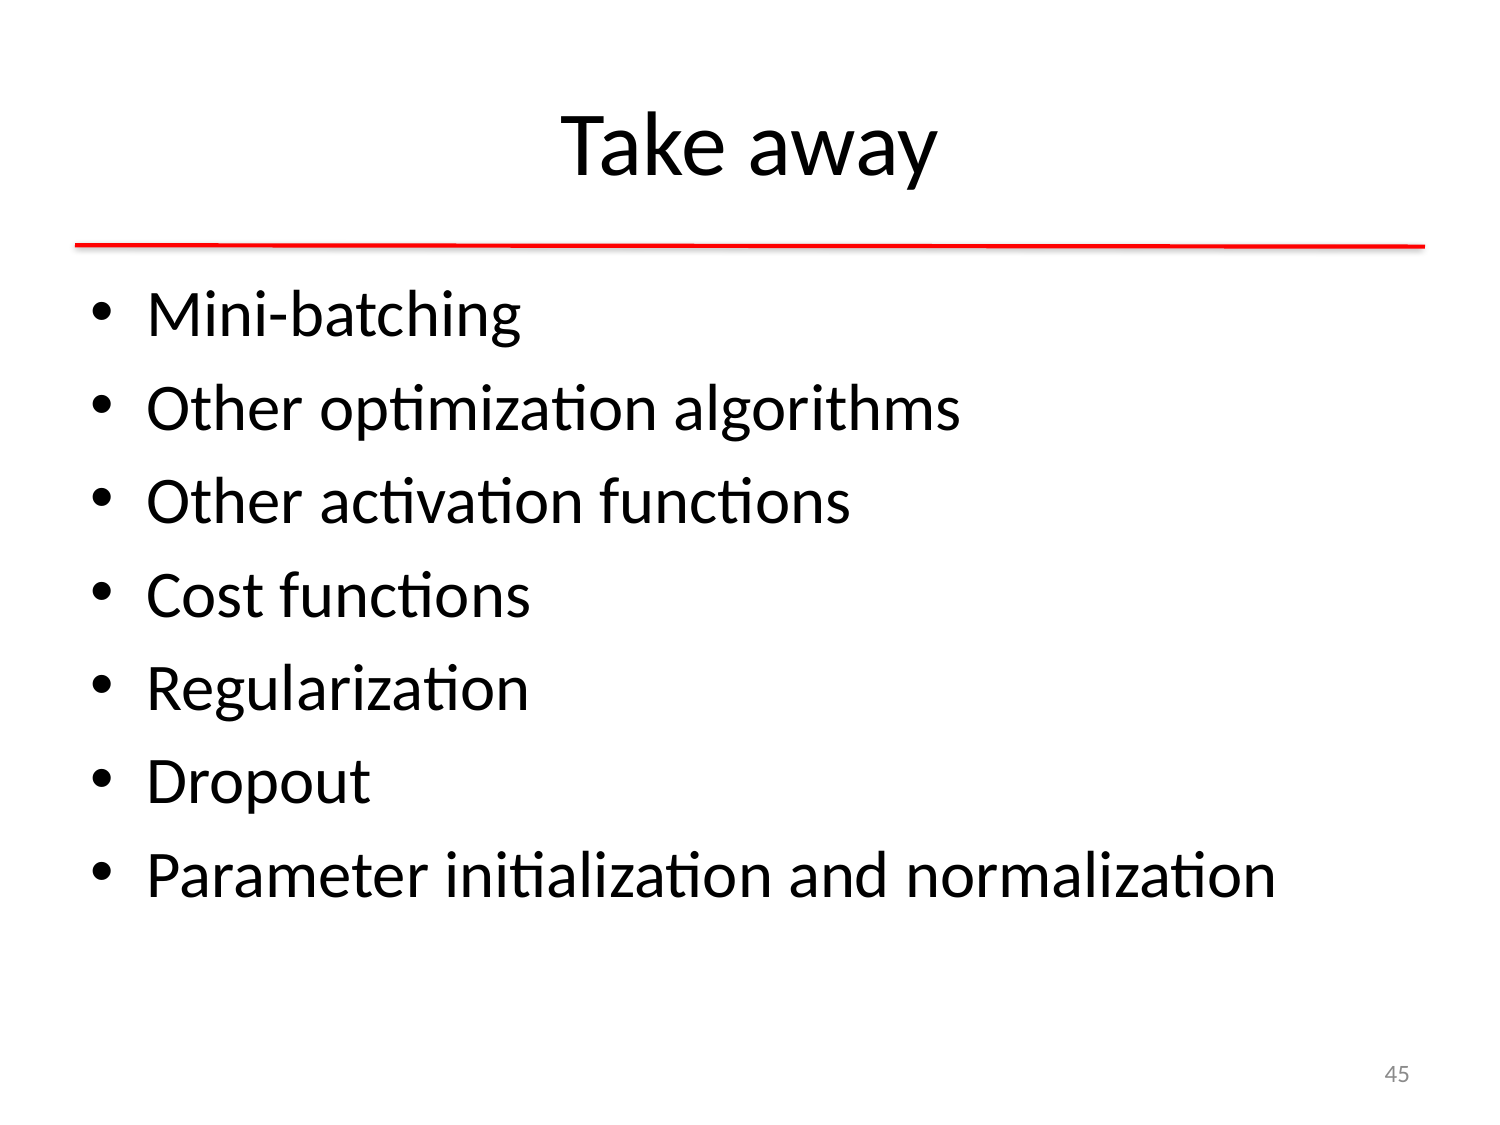

# Take away
Mini-batching
Other optimization algorithms
Other activation functions
Cost functions
Regularization
Dropout
Parameter initialization and normalization
45